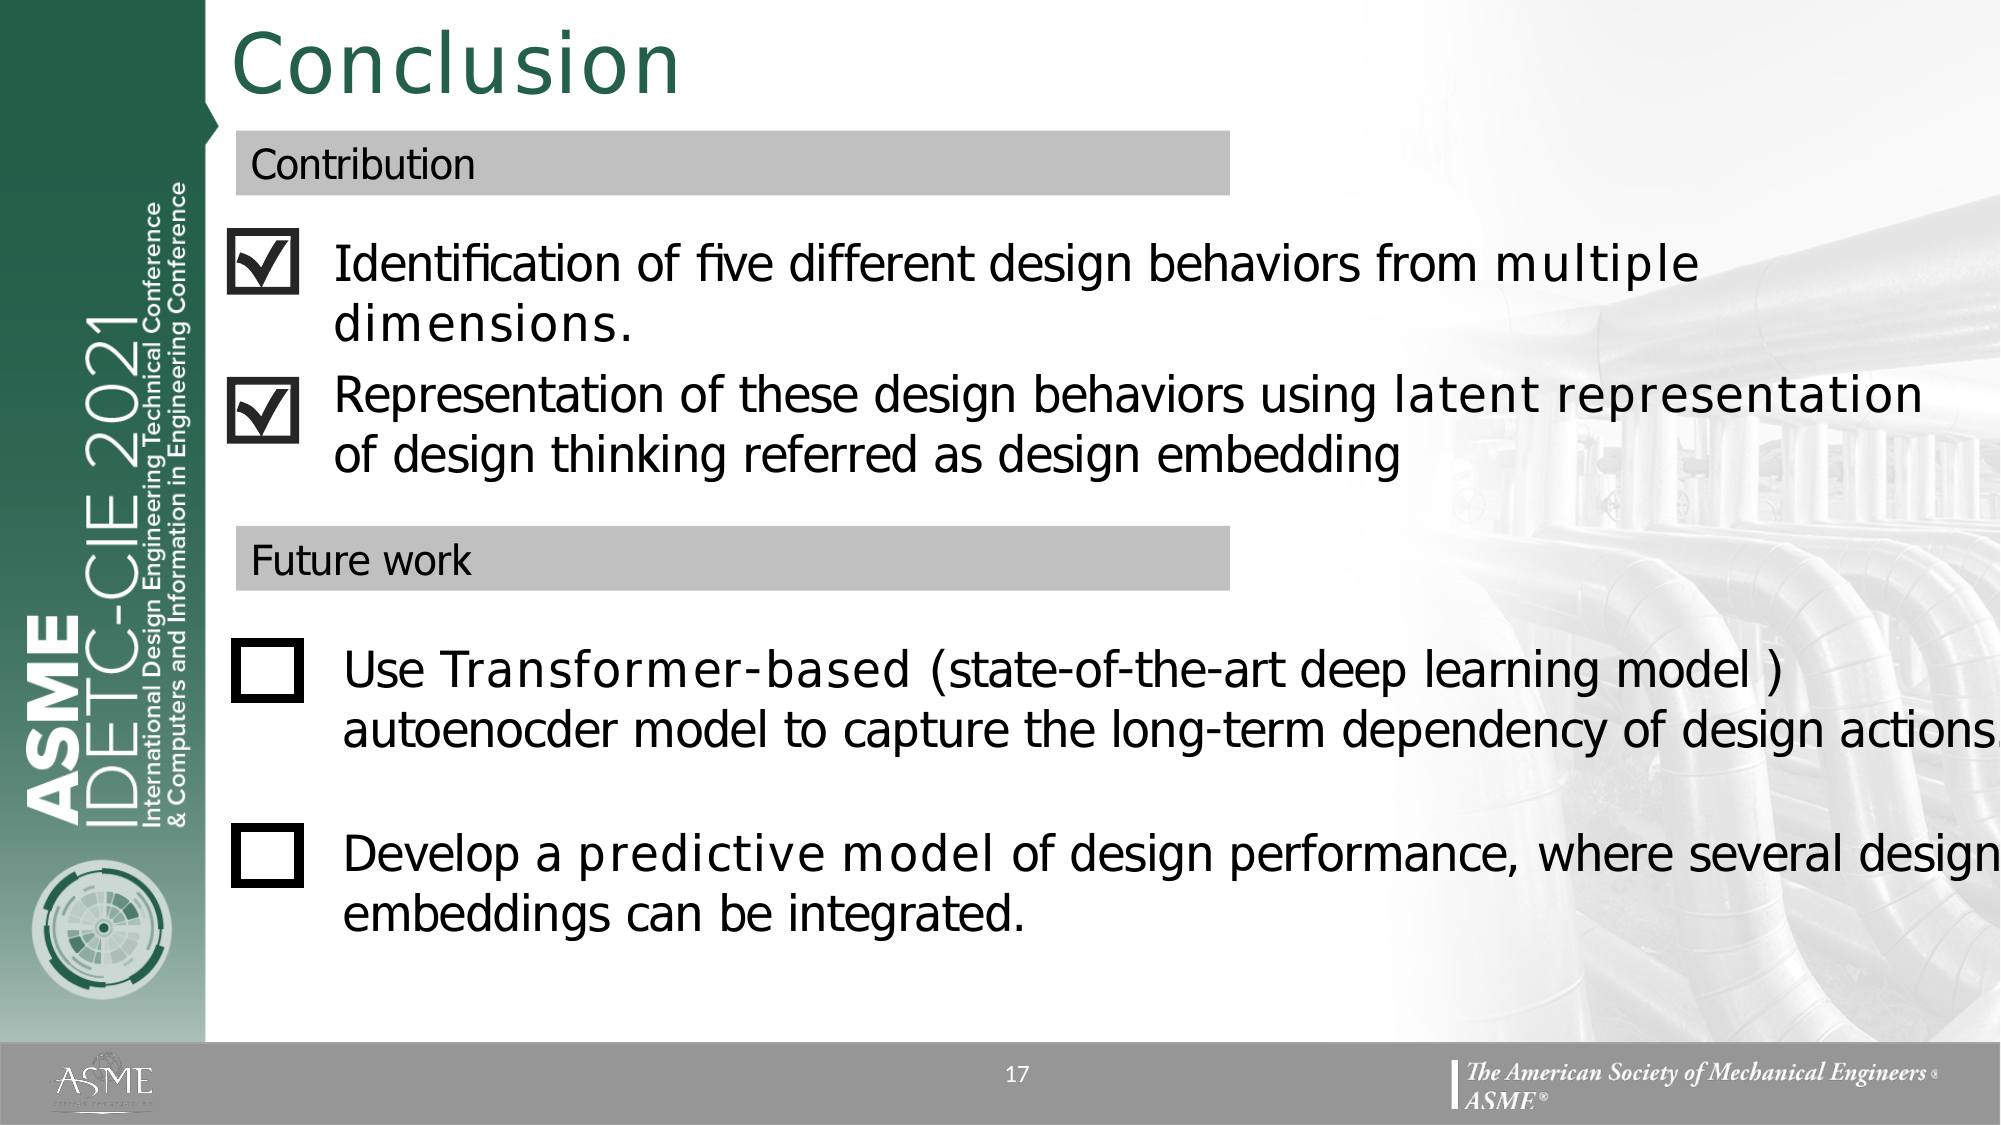

Conclusion
Contribution
Identification of five different design behaviors from multiple dimensions.

Representation of these design behaviors using latent representation of design thinking referred as design embedding

Future work
Use Transformer-based (state-of-the-art deep learning model ) autoenocder model to capture the long-term dependency of design actions.

Develop a predictive model of design performance, where several design embeddings can be integrated.

17